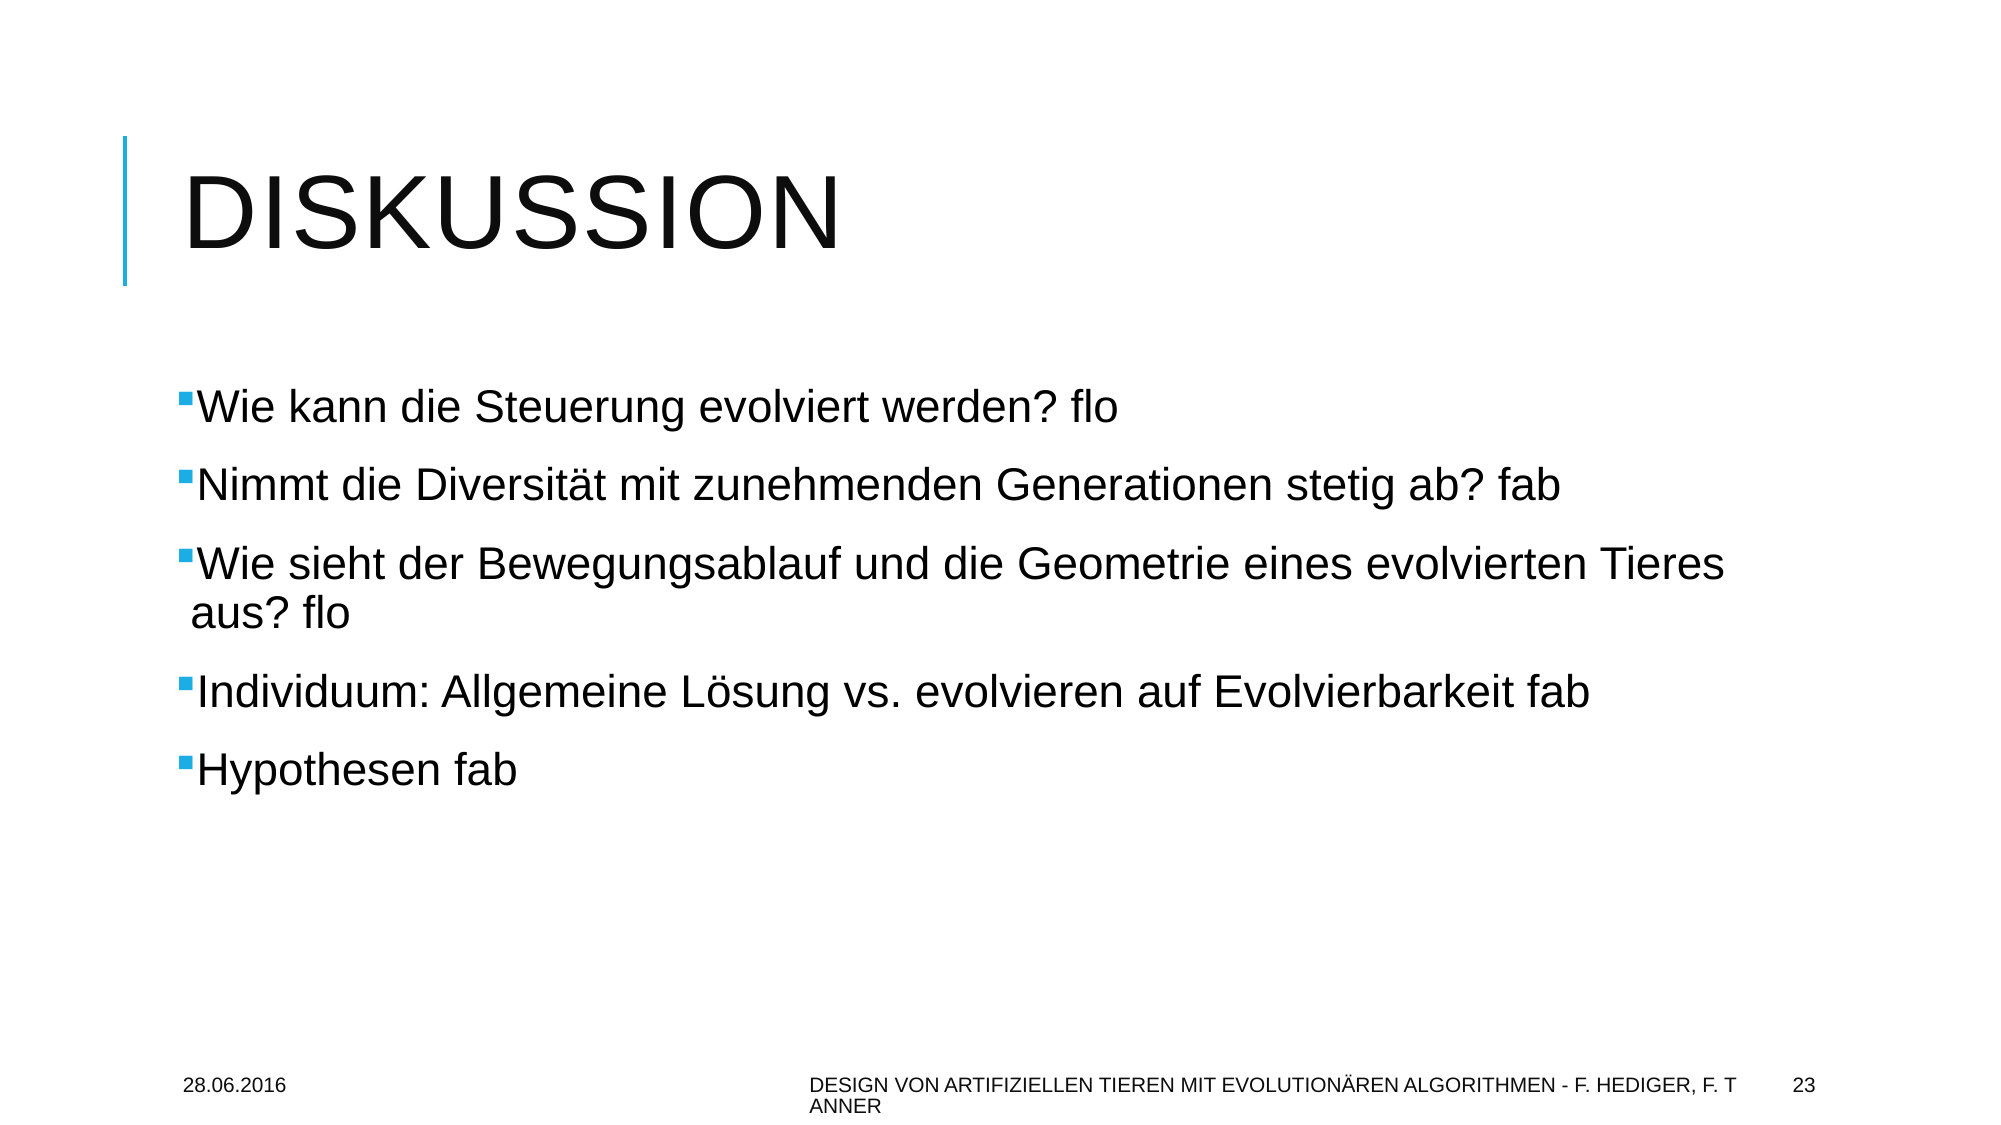

# Diskussion
Wie kann die Steuerung evolviert werden? flo
Nimmt die Diversität mit zunehmenden Generationen stetig ab? fab
Wie sieht der Bewegungsablauf und die Geometrie eines evolvierten Tieres aus? flo
Individuum: Allgemeine Lösung vs. evolvieren auf Evolvierbarkeit fab
Hypothesen fab
28.06.2016
Design von artifiziellen Tieren mit evolutionären Algorithmen - F. Hediger, F. Tanner
23